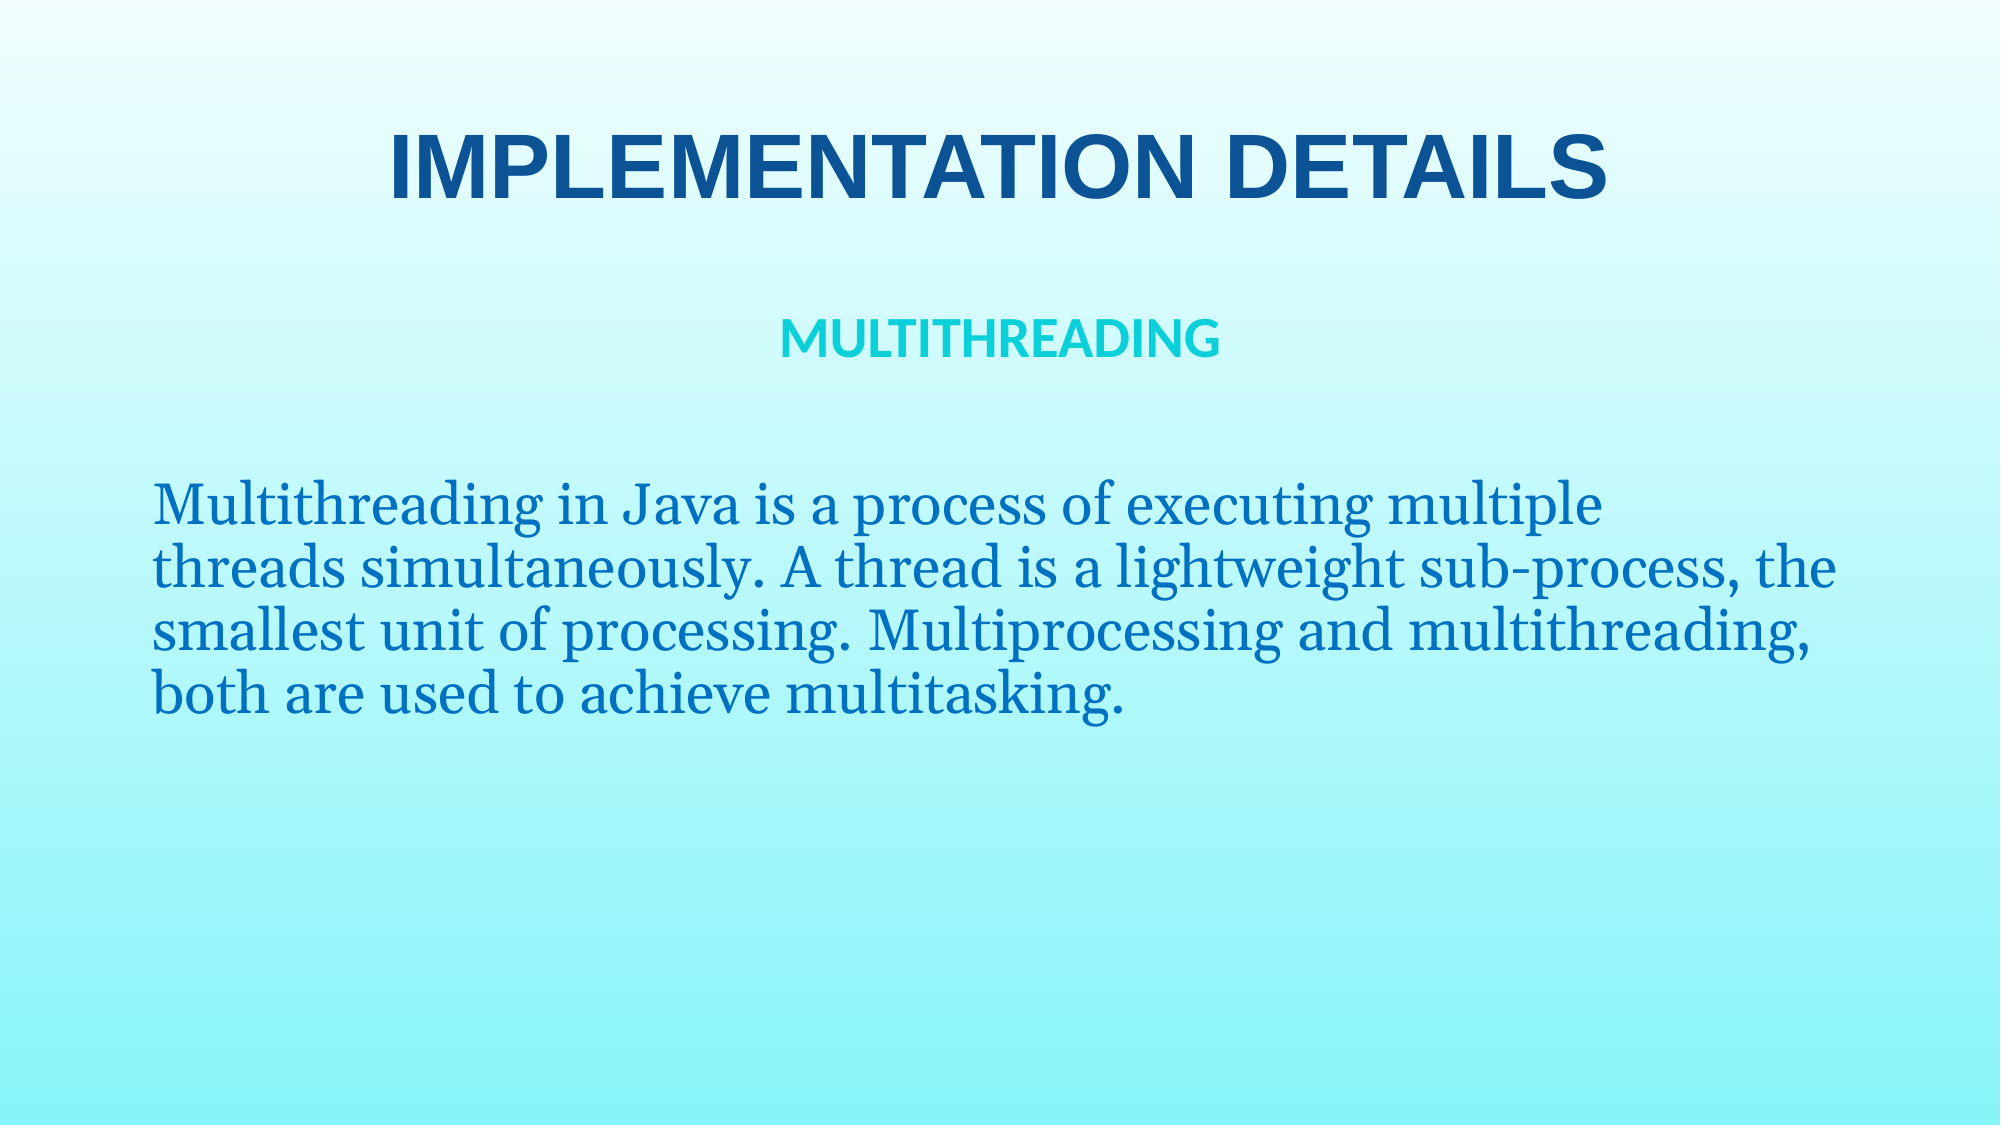

# IMPLEMENTATION DETAILS
MULTITHREADING

Multithreading in Java is a process of executing multiple threads simultaneously. A thread is a lightweight sub-process, the smallest unit of processing. Multiprocessing and multithreading, both are used to achieve multitasking.